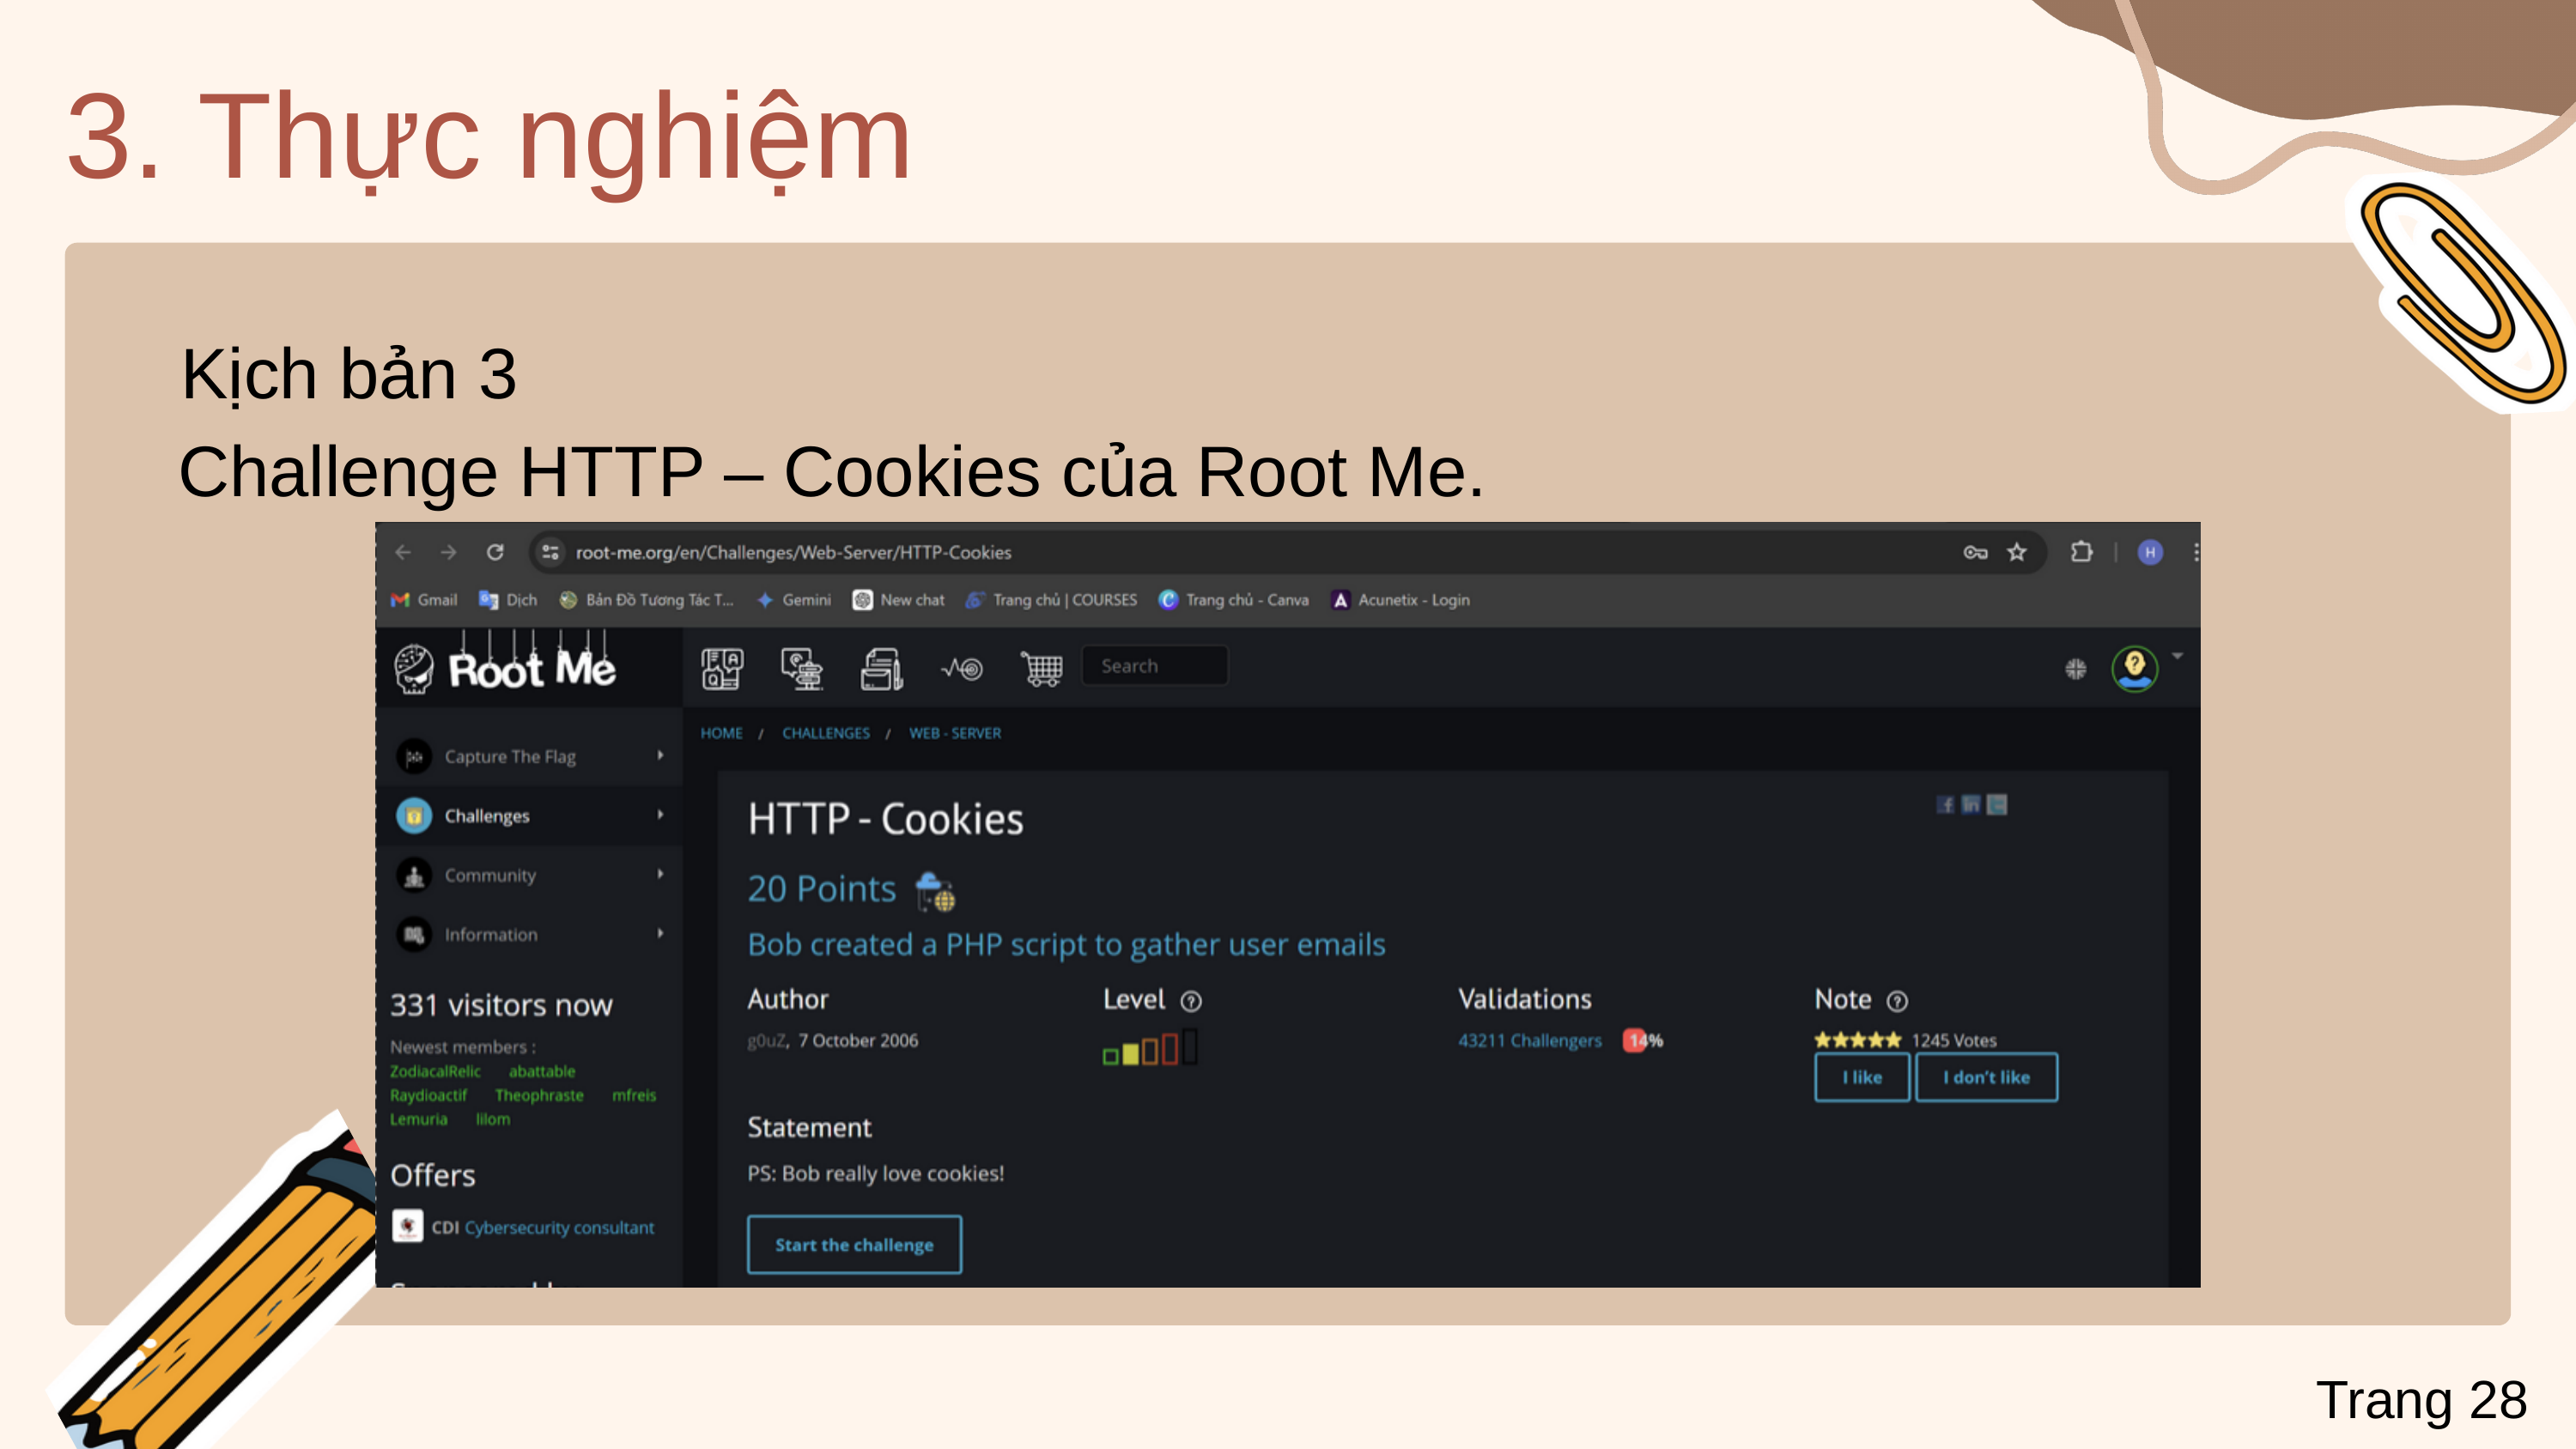

3. Thực nghiệm

Kịch bản 3
Challenge HTTP – Cookies của Root Me.

Trang 28